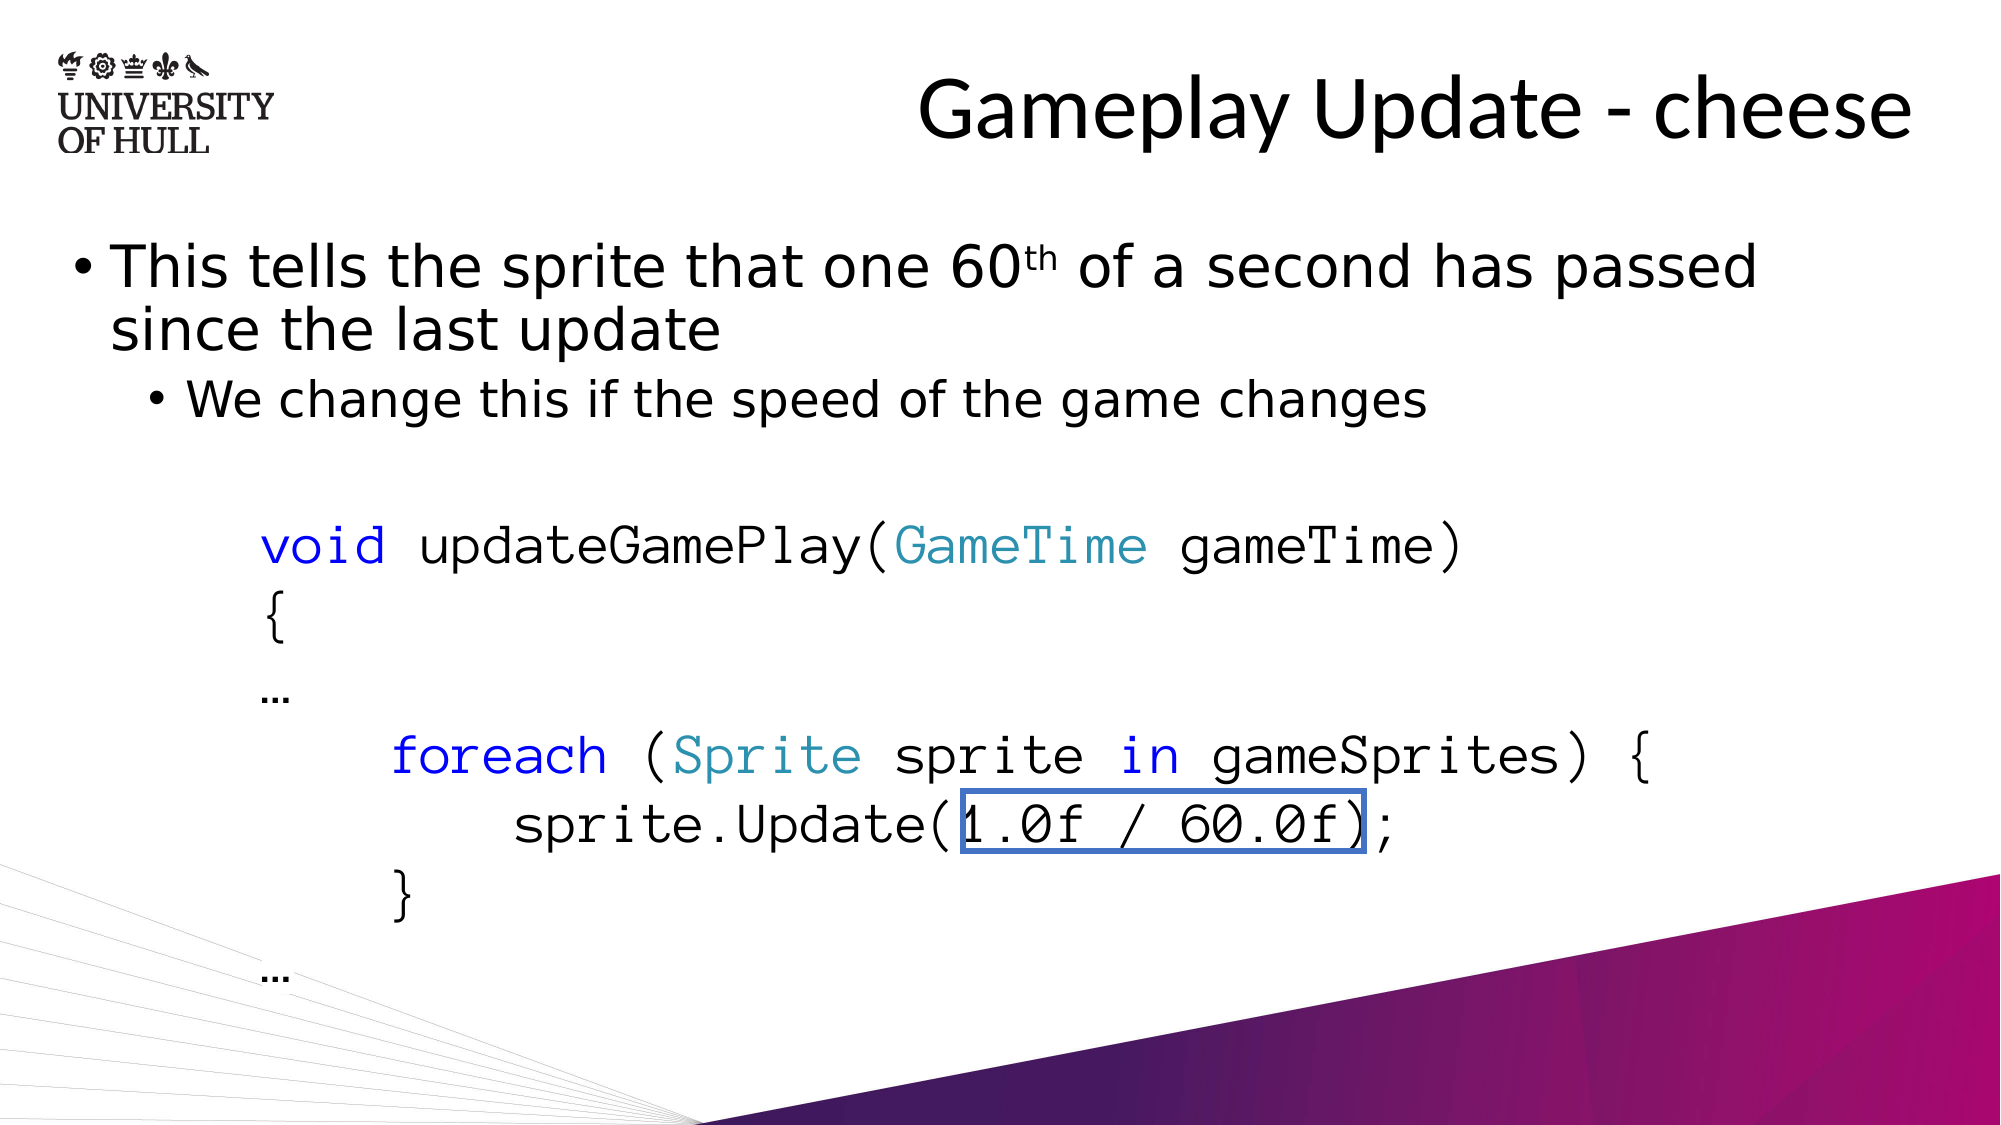

# Gameplay Update - cheese
This tells the sprite that one 60th of a second has passed since the last update
We change this if the speed of the game changes
void updateGamePlay(GameTime gameTime)
{
…
    foreach (Sprite sprite in gameSprites) {
        sprite.Update(1.0f / 60.0f);
    }
…